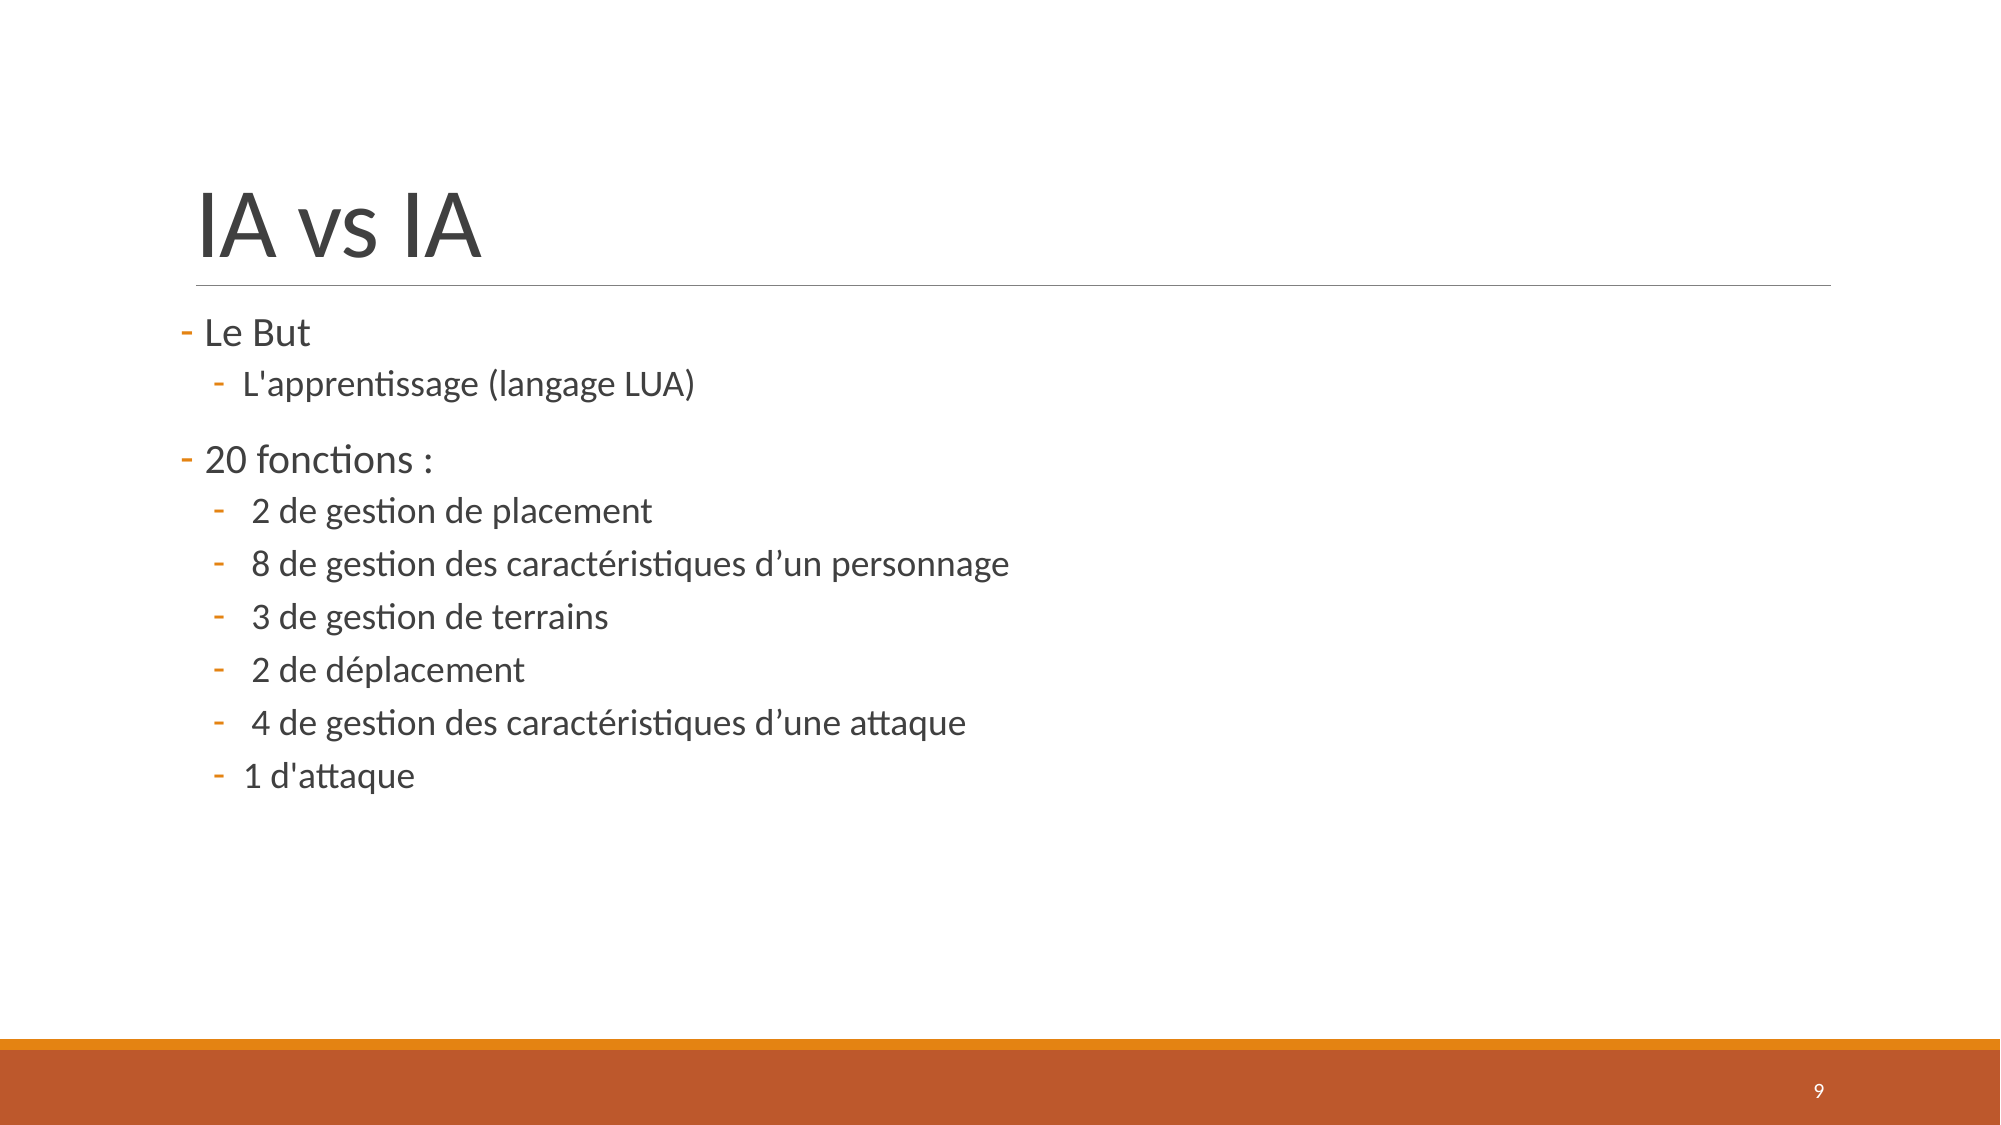

# IA vs IA
 Le But
L'apprentissage (langage LUA)
 20 fonctions :
 2 de gestion de placement
 8 de gestion des caractéristiques d’un personnage
 3 de gestion de terrains
 2 de déplacement
 4 de gestion des caractéristiques d’une attaque
1 d'attaque

9